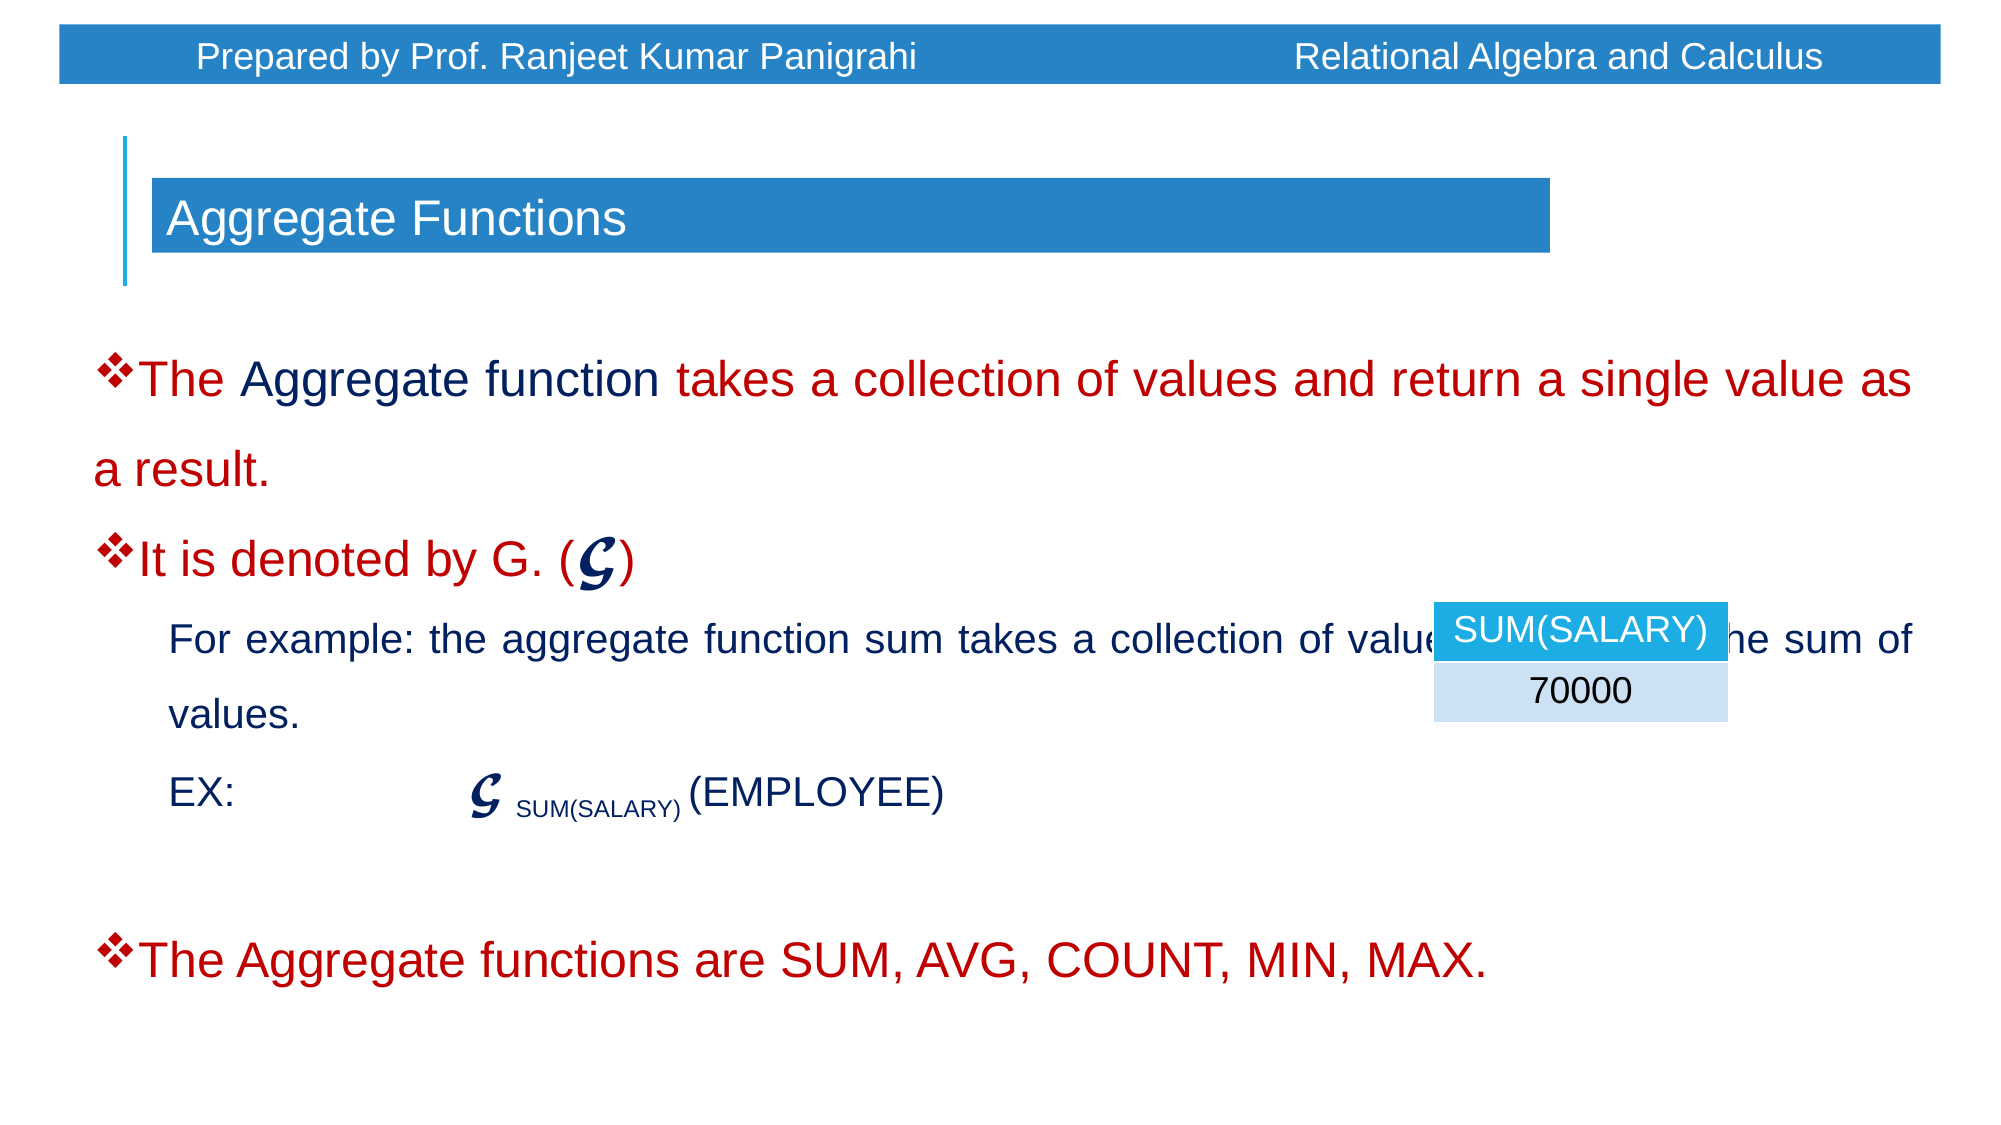

Prepared by Prof. Ranjeet Kumar Panigrahi                                    Relational Algebra and Calculus
Aggregate Functions
The Aggregate function takes a collection of values and return a single value as a result.
It is denoted by G. (𝓖)
For example: the aggregate function sum takes a collection of values and returns the sum of values.
EX: 		𝓖 SUM(SALARY) (EMPLOYEE)

The Aggregate functions are SUM, AVG, COUNT, MIN, MAX.

| SUM(SALARY) |
| --- |
| 70000 |